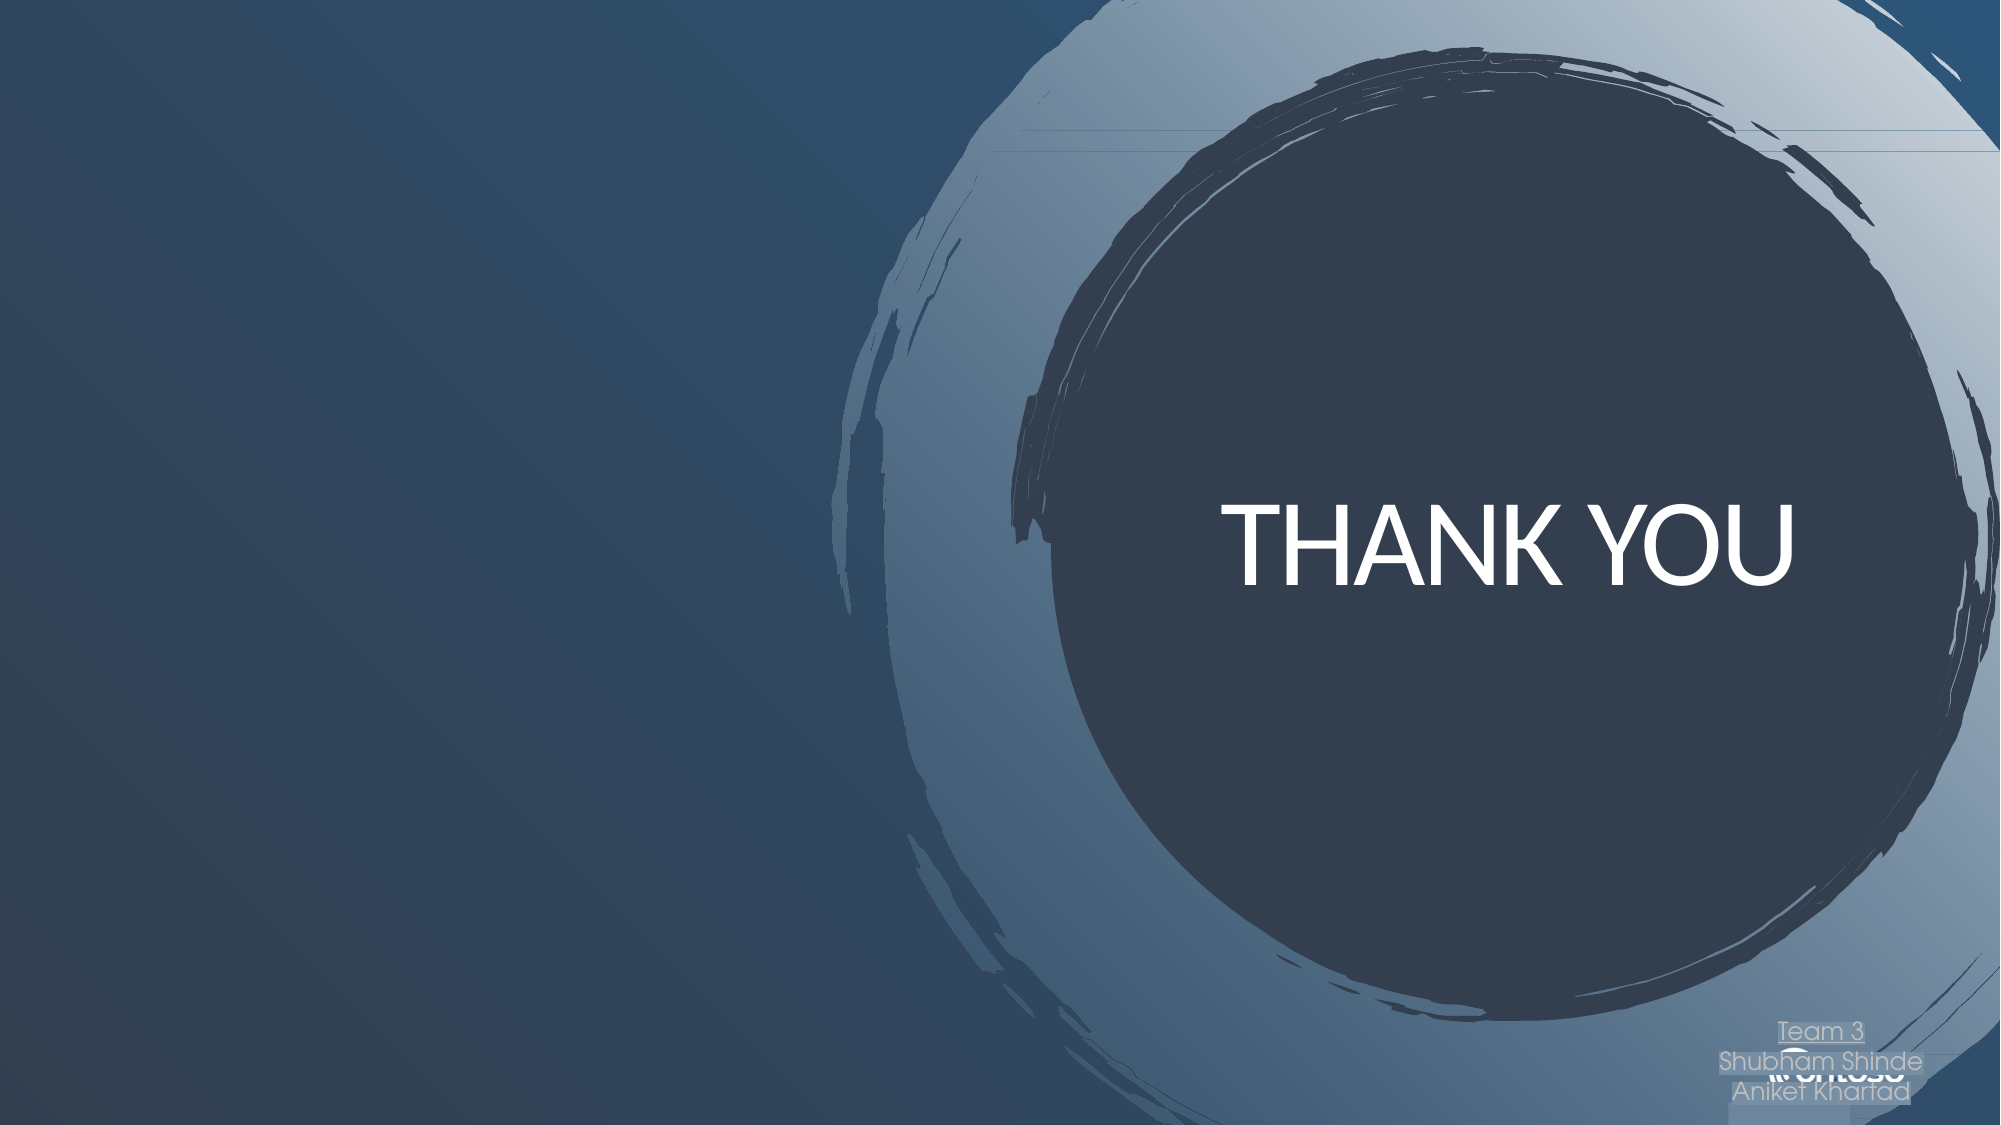

# Thank You
Team 3
Shubham Shinde
Aniket Khartad